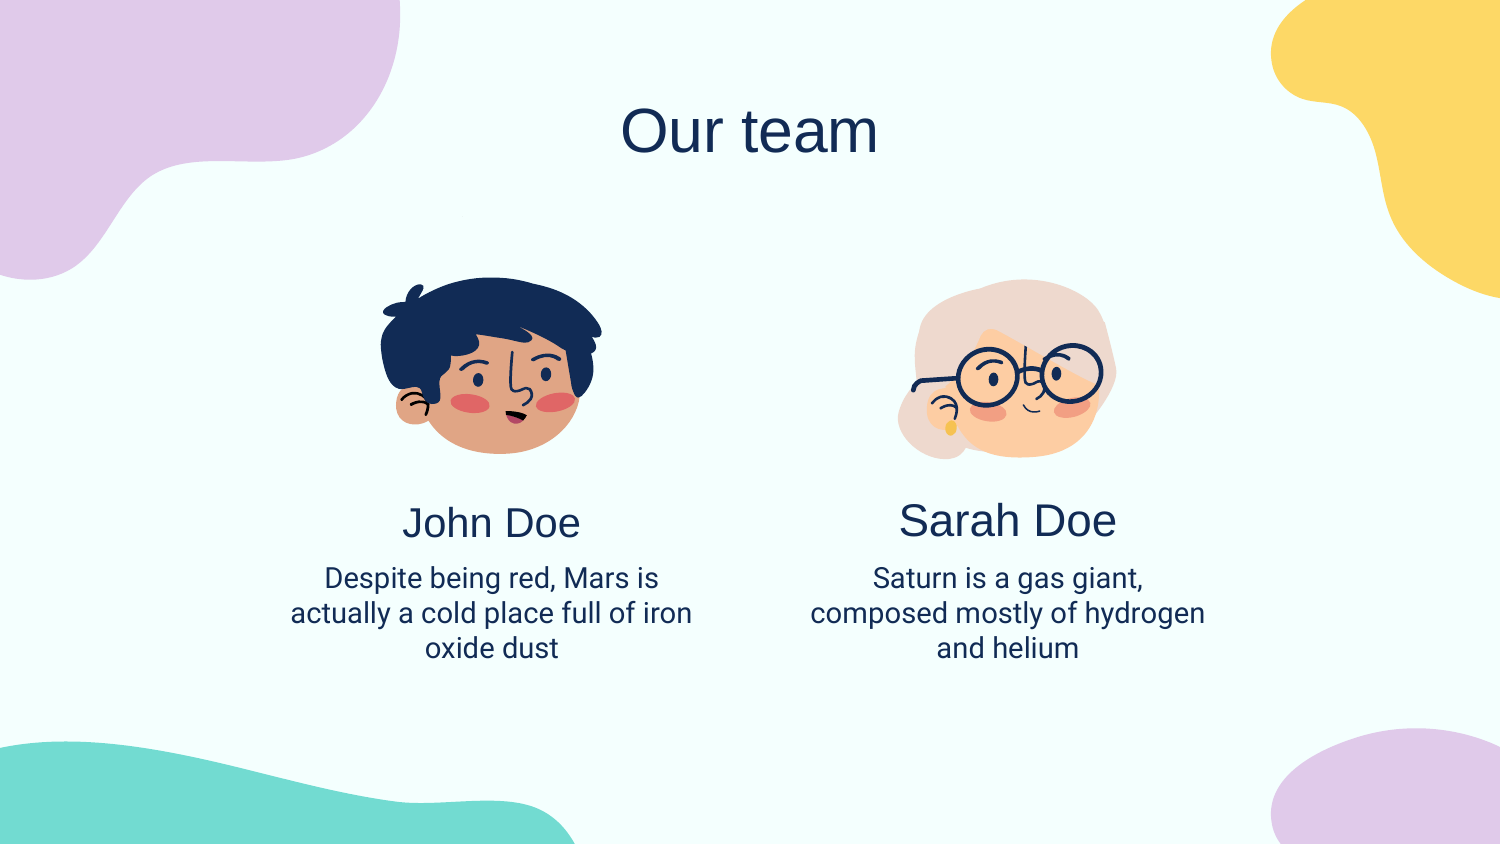

Our team

# John Doe
Sarah Doe
Despite being red, Mars is actually a cold place full of iron oxide dust
Saturn is a gas giant, composed mostly of hydrogen and helium